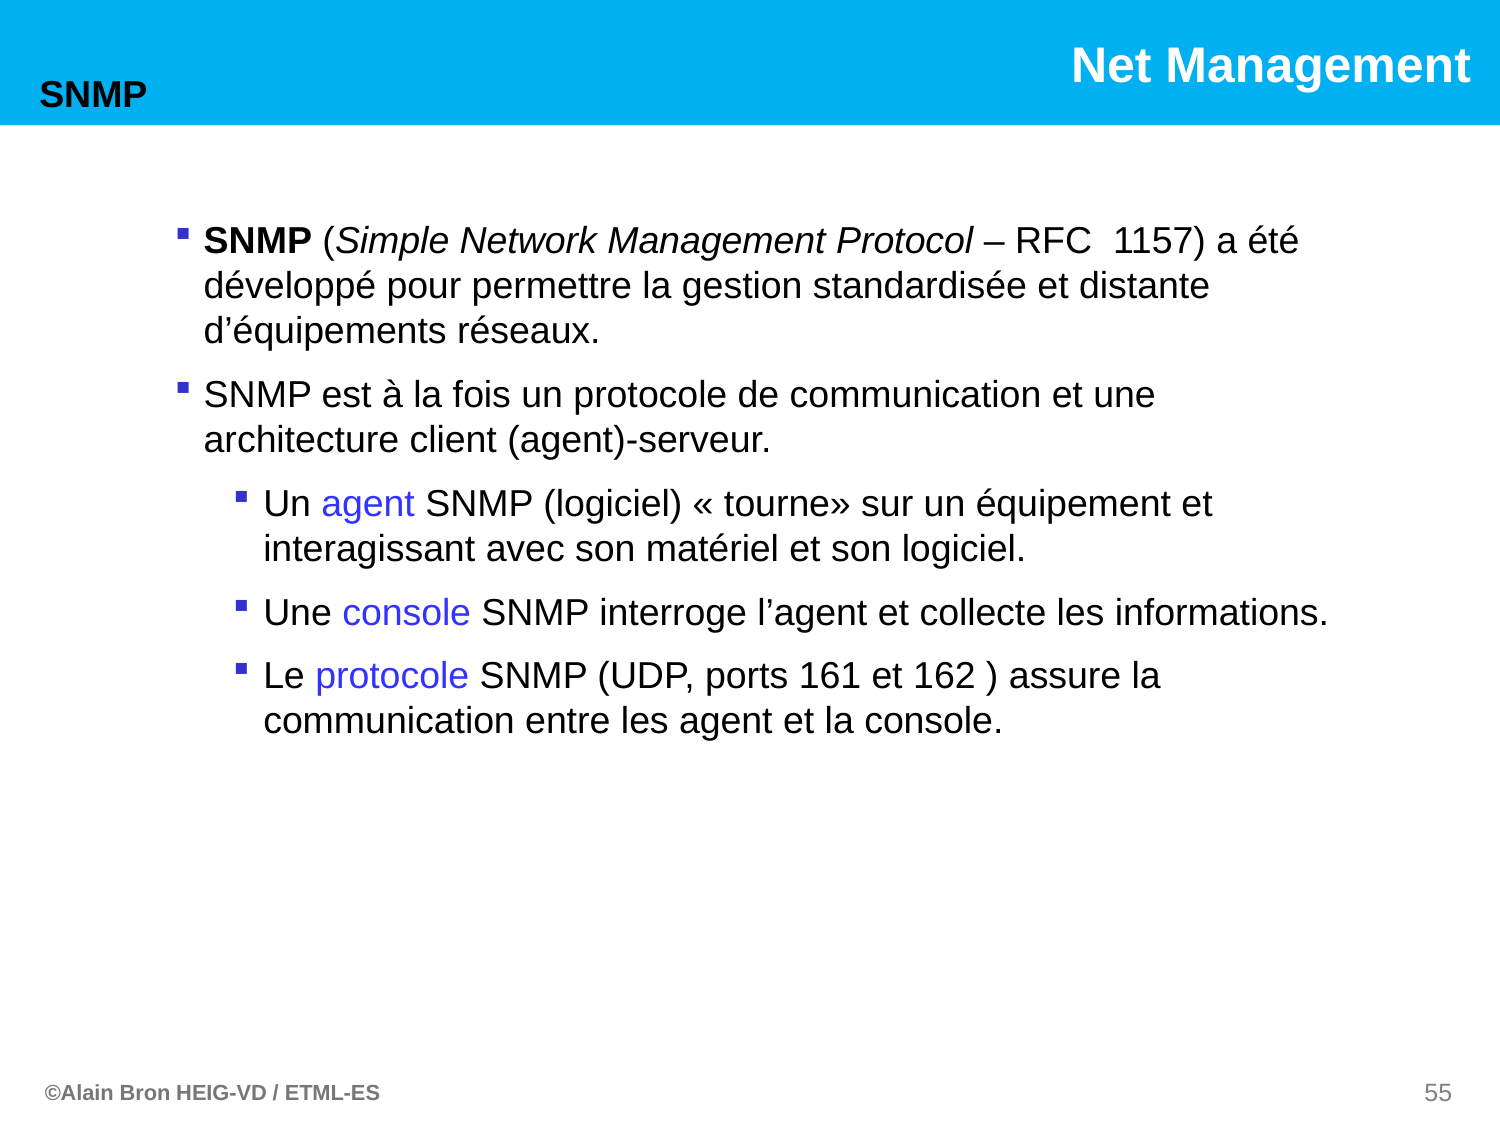

SNMP
SNMP (Simple Network Management Protocol – RFC  1157) a été développé pour permettre la gestion standardisée et distante d’équipements réseaux.
SNMP est à la fois un protocole de communication et une architecture client (agent)-serveur.
Un agent SNMP (logiciel) « tourne» sur un équipement et interagissant avec son matériel et son logiciel.
Une console SNMP interroge l’agent et collecte les informations.
Le protocole SNMP (UDP, ports 161 et 162 ) assure la communication entre les agent et la console.